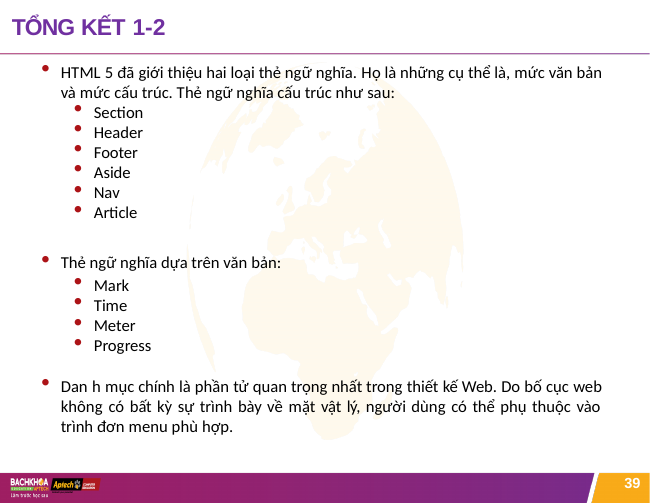

# TỔNG KẾT 1-2
HTML 5 đã giới thiệu hai loại thẻ ngữ nghĩa. Họ là những cụ thể là, mức văn bản  và mức cấu trúc. Thẻ ngữ nghĩa cấu trúc như sau:
Section
Header
Footer
Aside
Nav
Article

Thẻ ngữ nghĩa dựa trên văn bản:
Mark
Time
Meter
Progress
Dan h mục chính là phần tử quan trọng nhất trong thiết kế Web. Do bố cục web  không có bất kỳ sự trình bày về mặt vật lý, người dùng có thể phụ thuộc vào  trình đơn menu phù hợp.
39